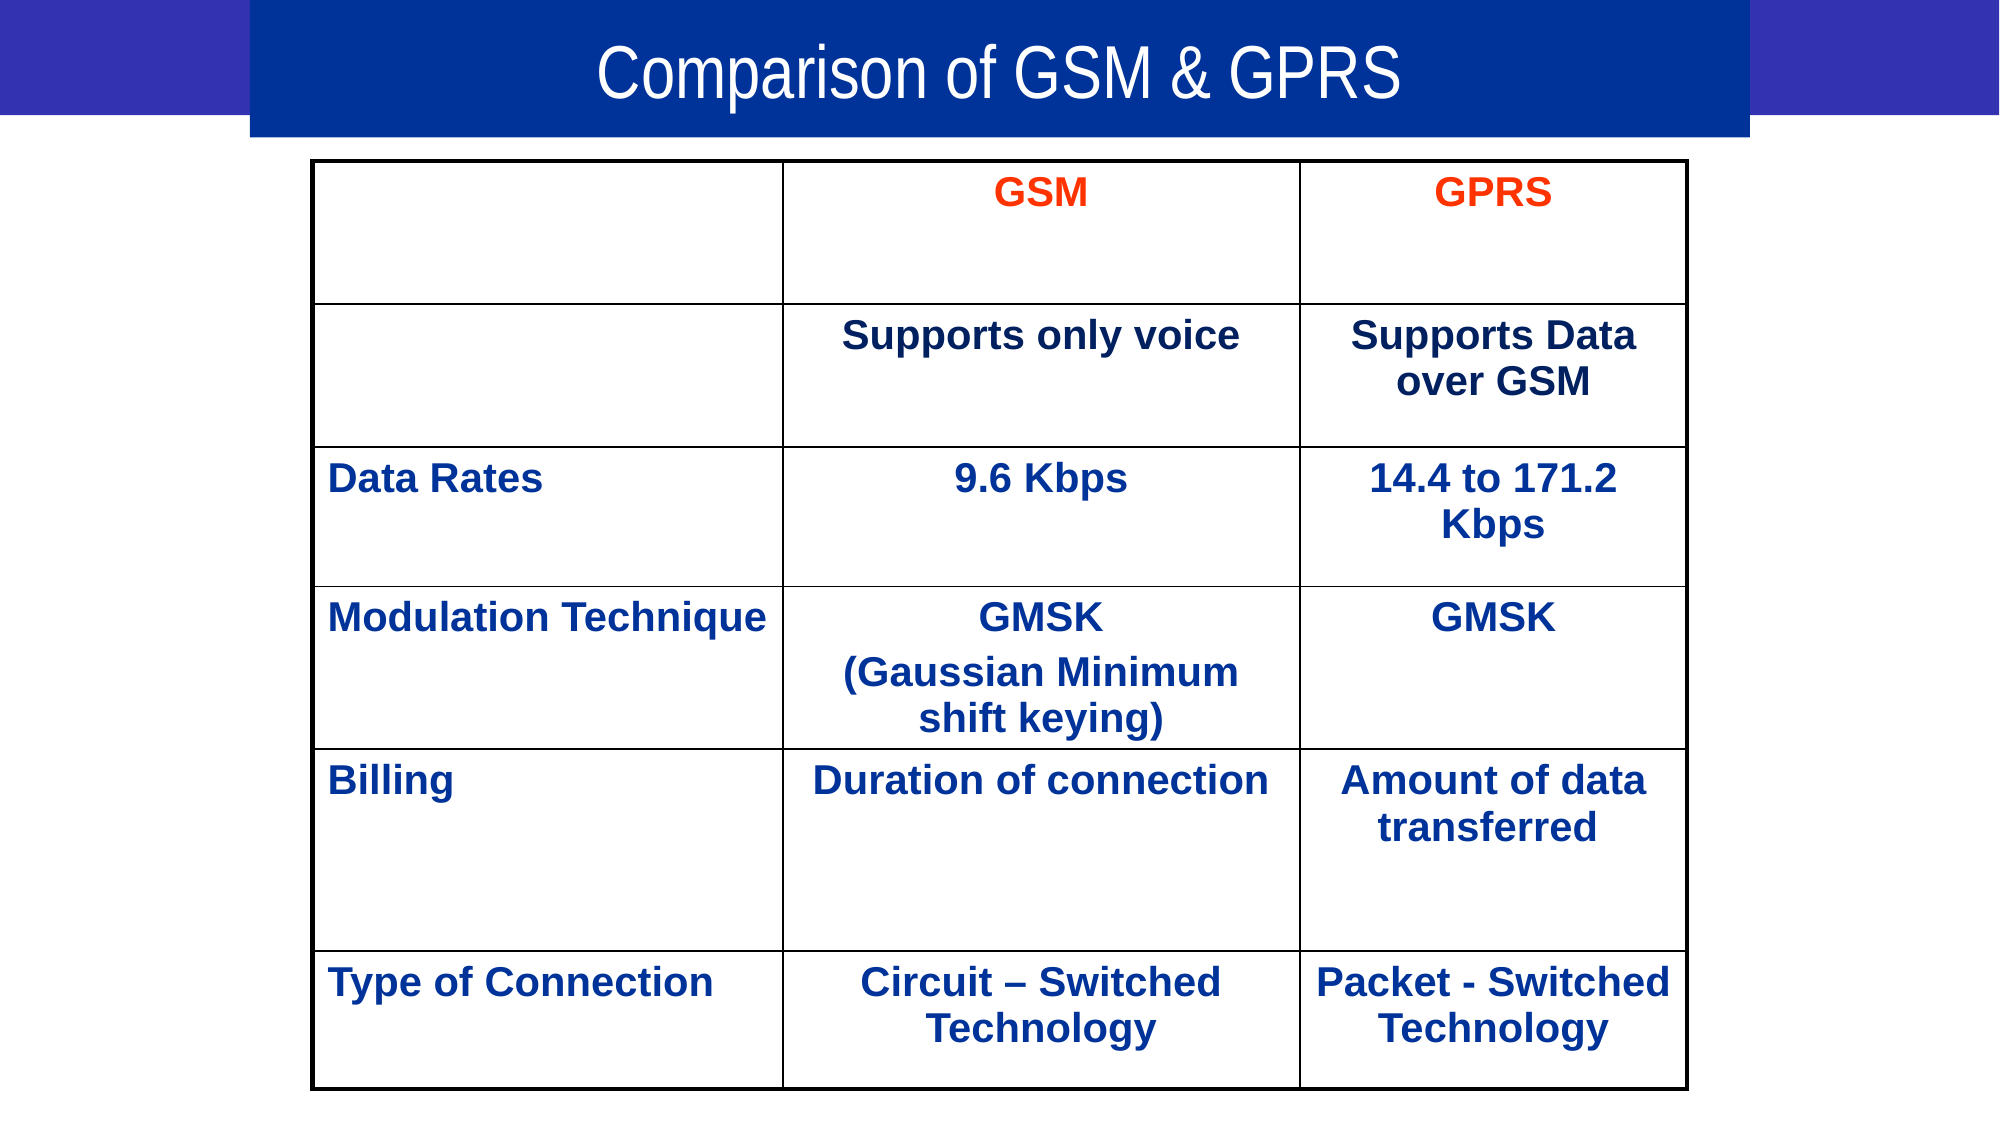

Comparison of GSM & GPRS
|  | GSM | GPRS |
| --- | --- | --- |
|  | Supports only voice | Supports Data over GSM |
| Data Rates | 9.6 Kbps | 14.4 to 171.2 Kbps |
| Modulation Technique | GMSK (Gaussian Minimum shift keying) | GMSK |
| Billing | Duration of connection | Amount of data transferred |
| Type of Connection | Circuit – Switched Technology | Packet - Switched Technology |